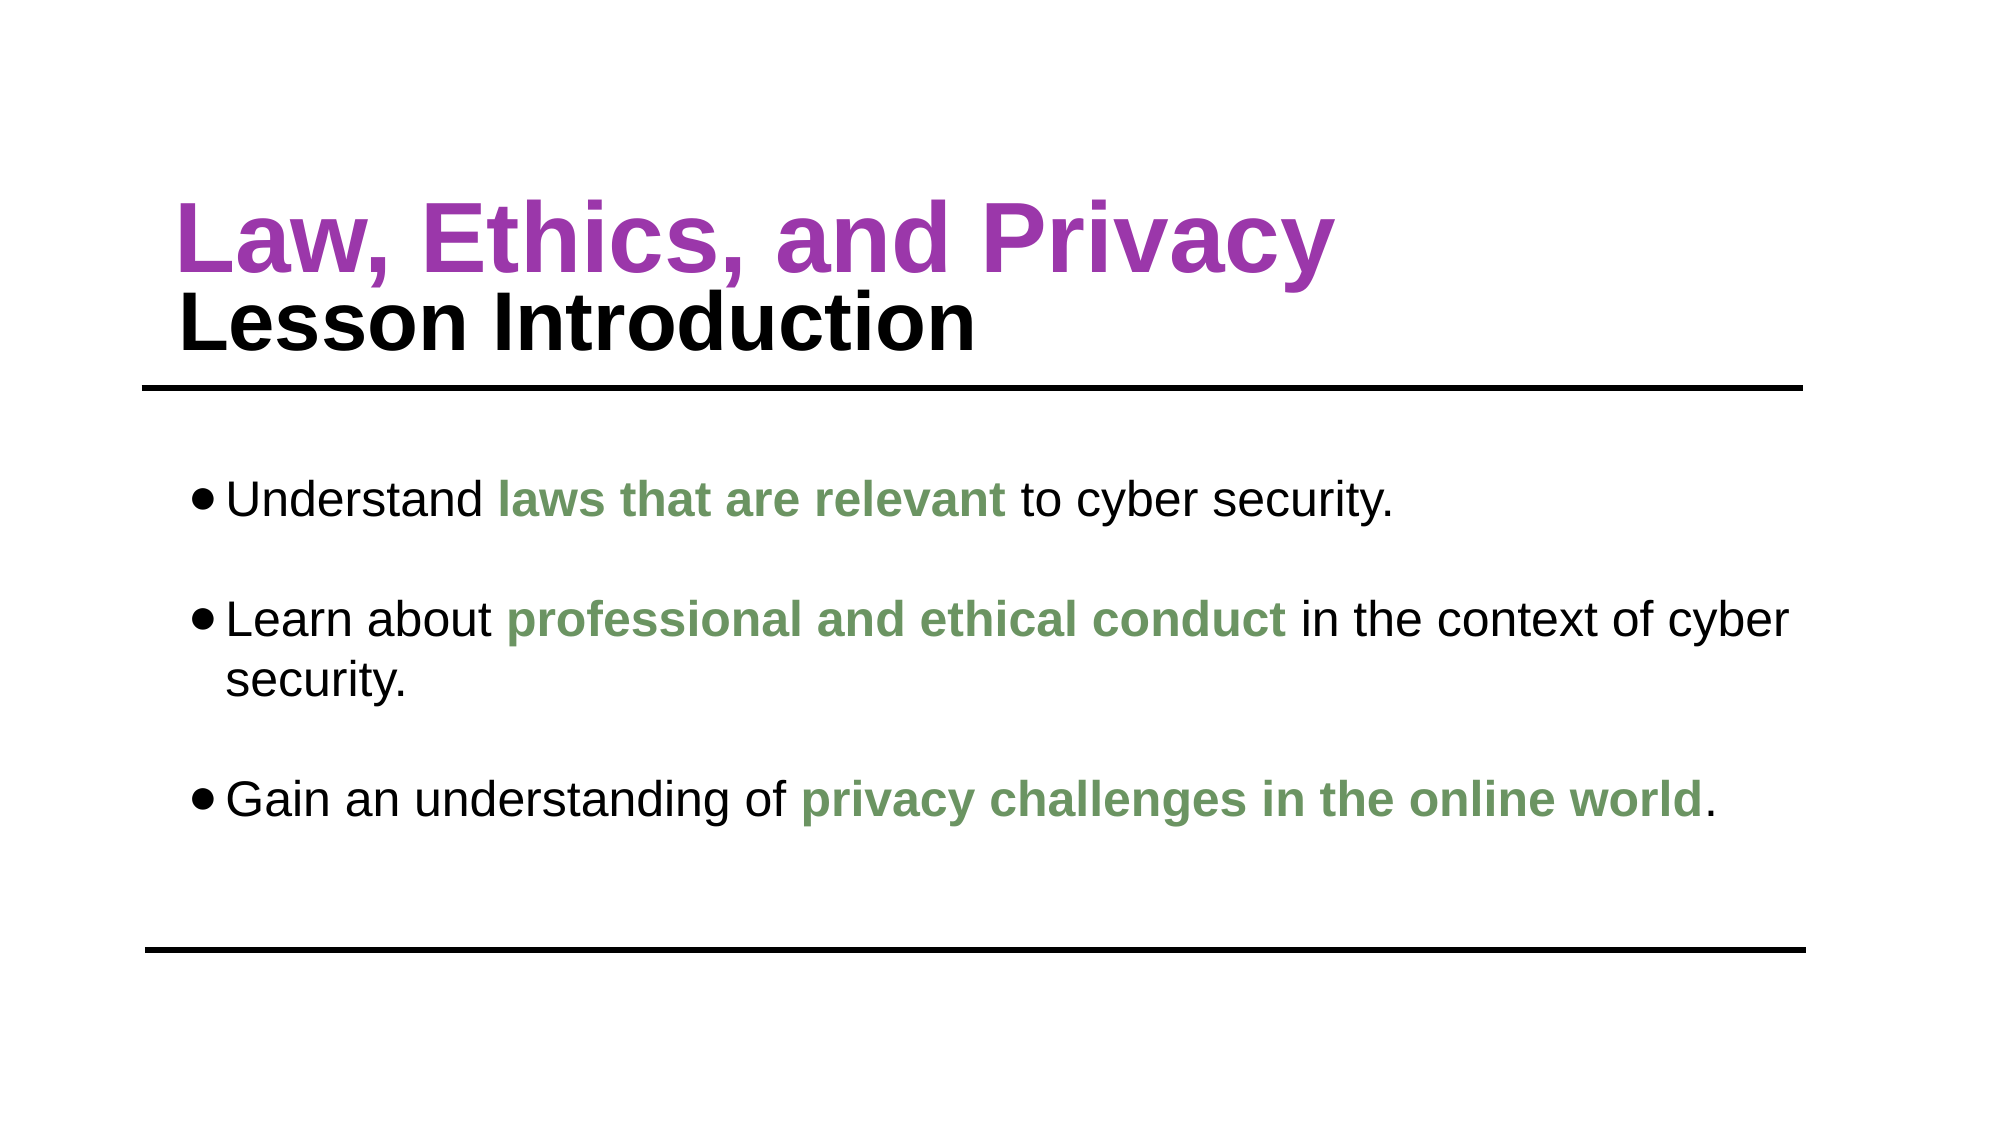

# Law, Ethics, and Privacy
 Lesson Introduction
Understand laws that are relevant to cyber security.

Learn about professional and ethical conduct in the context of cyber security.

Gain an understanding of privacy challenges in the online world.